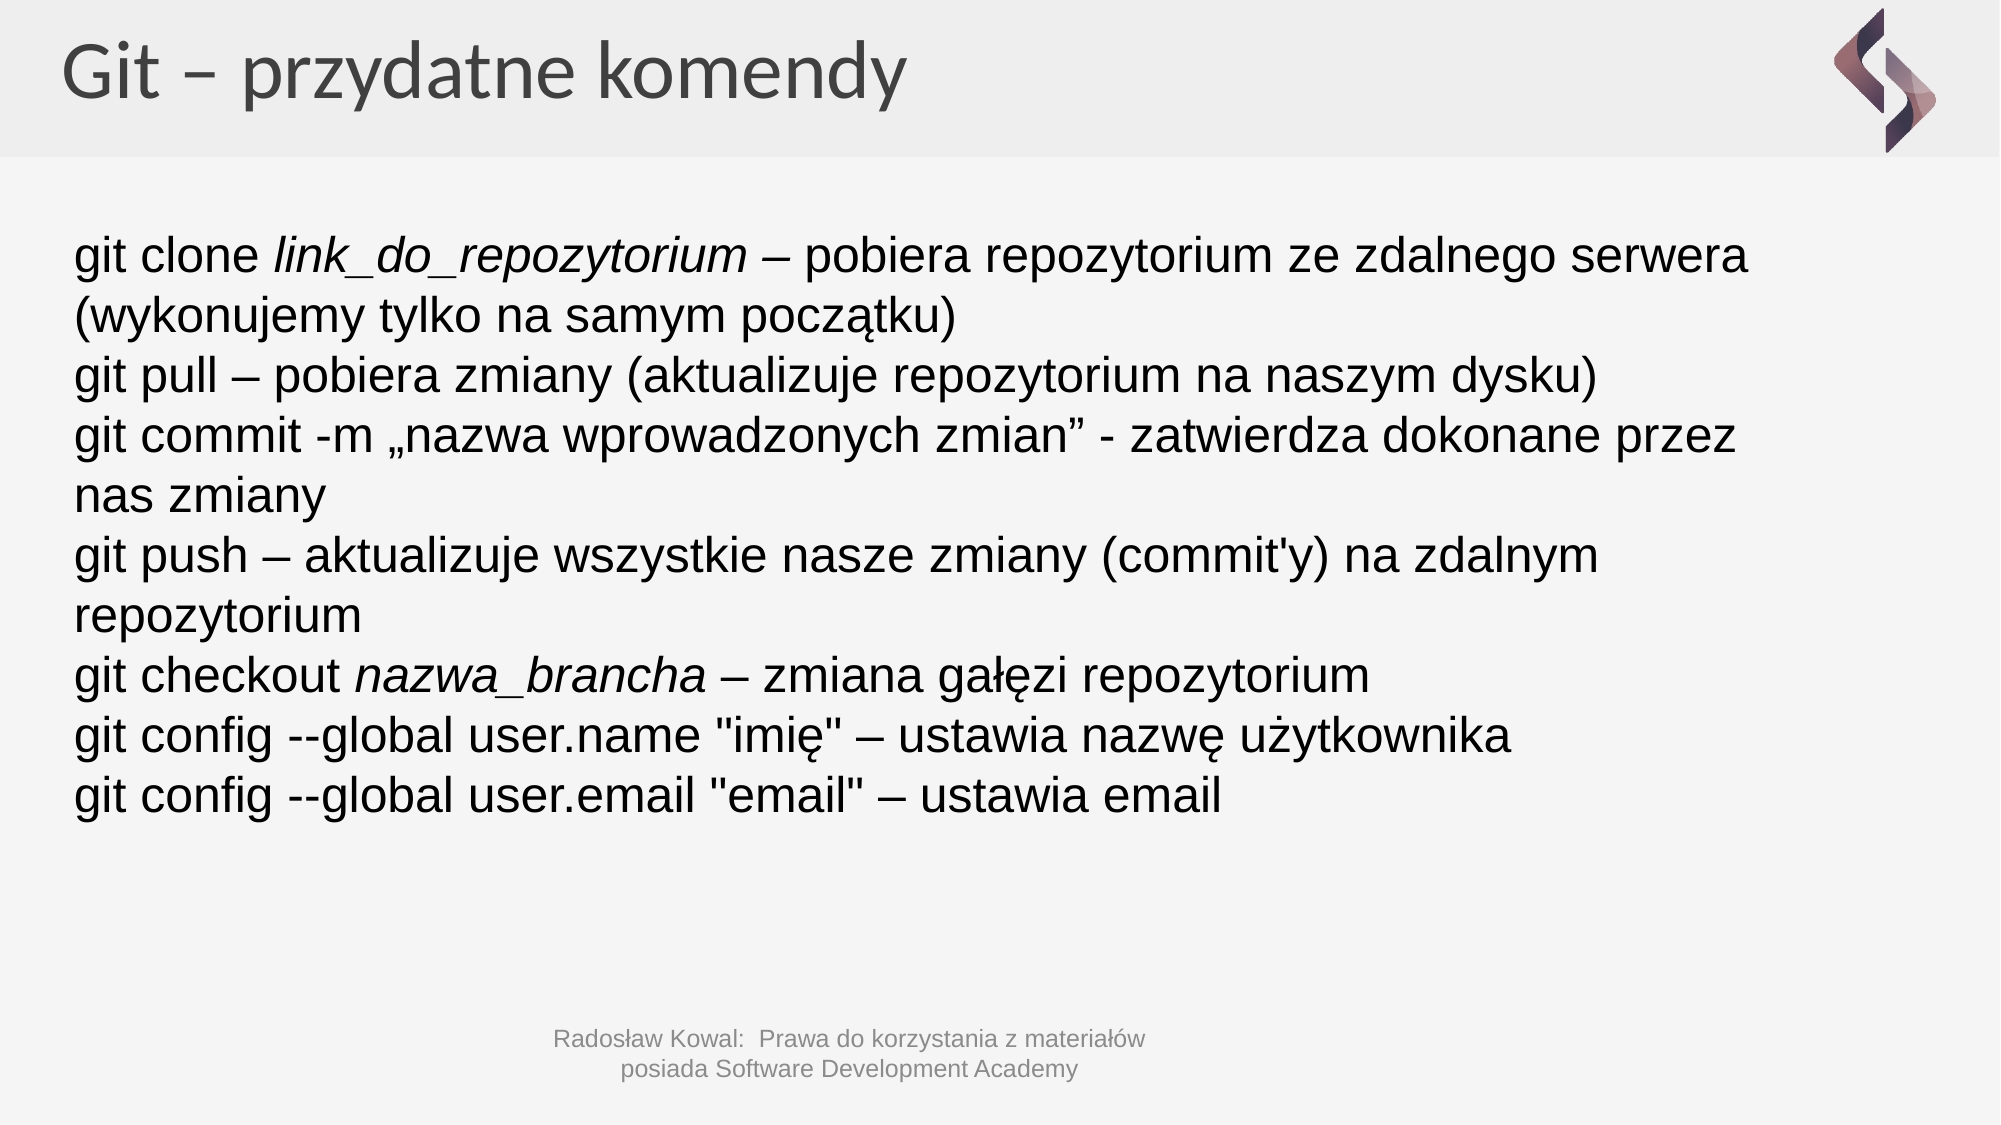

Git – przydatne komendy
git clone link_do_repozytorium – pobiera repozytorium ze zdalnego serwera (wykonujemy tylko na samym początku)
git pull – pobiera zmiany (aktualizuje repozytorium na naszym dysku)
git commit -m „nazwa wprowadzonych zmian” - zatwierdza dokonane przez nas zmiany
git push – aktualizuje wszystkie nasze zmiany (commit'y) na zdalnym repozytorium
git checkout nazwa_brancha – zmiana gałęzi repozytorium
git config --global user.name "imię" – ustawia nazwę użytkownika
git config --global user.email "email" – ustawia email

Radosław Kowal:  Prawa do korzystania z materiałów posiada Software Development Academy